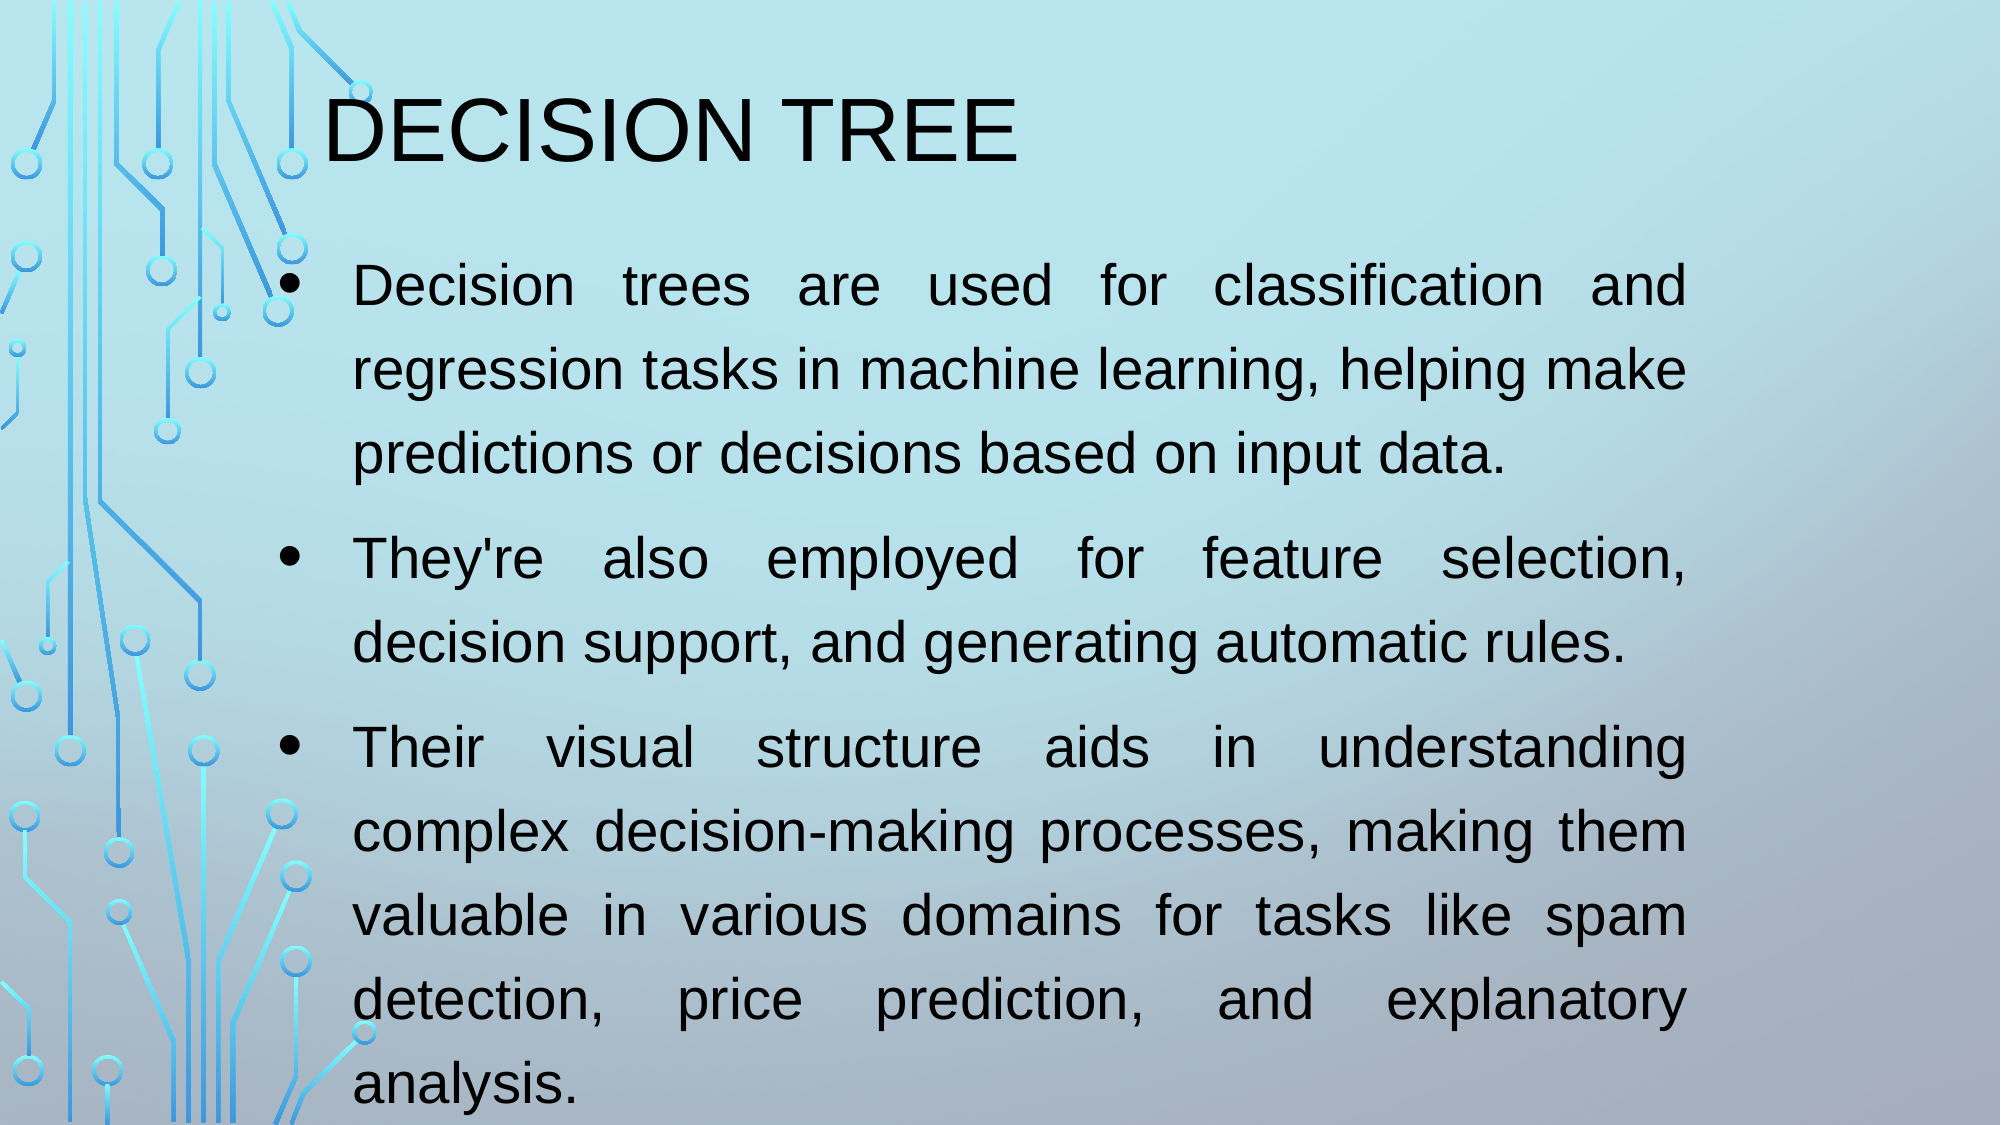

# Decision Tree
Decision trees are used for classification and regression tasks in machine learning, helping make predictions or decisions based on input data.
They're also employed for feature selection, decision support, and generating automatic rules.
Their visual structure aids in understanding complex decision-making processes, making them valuable in various domains for tasks like spam detection, price prediction, and explanatory analysis.
1